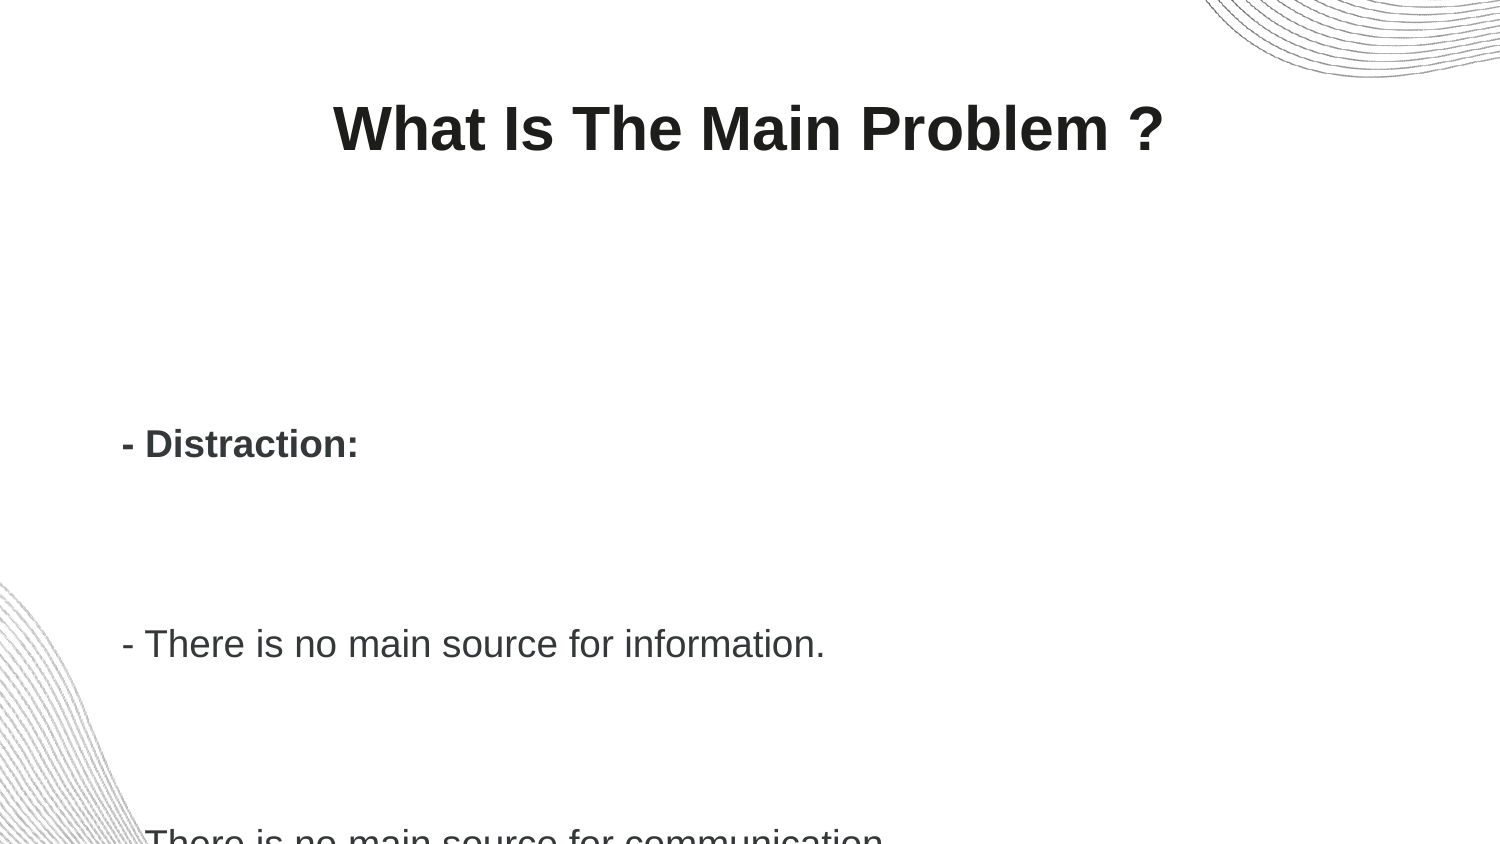

# What Is The Main Problem ?
- Distraction:
- There is no main source for information.
- There is no main source for communication.